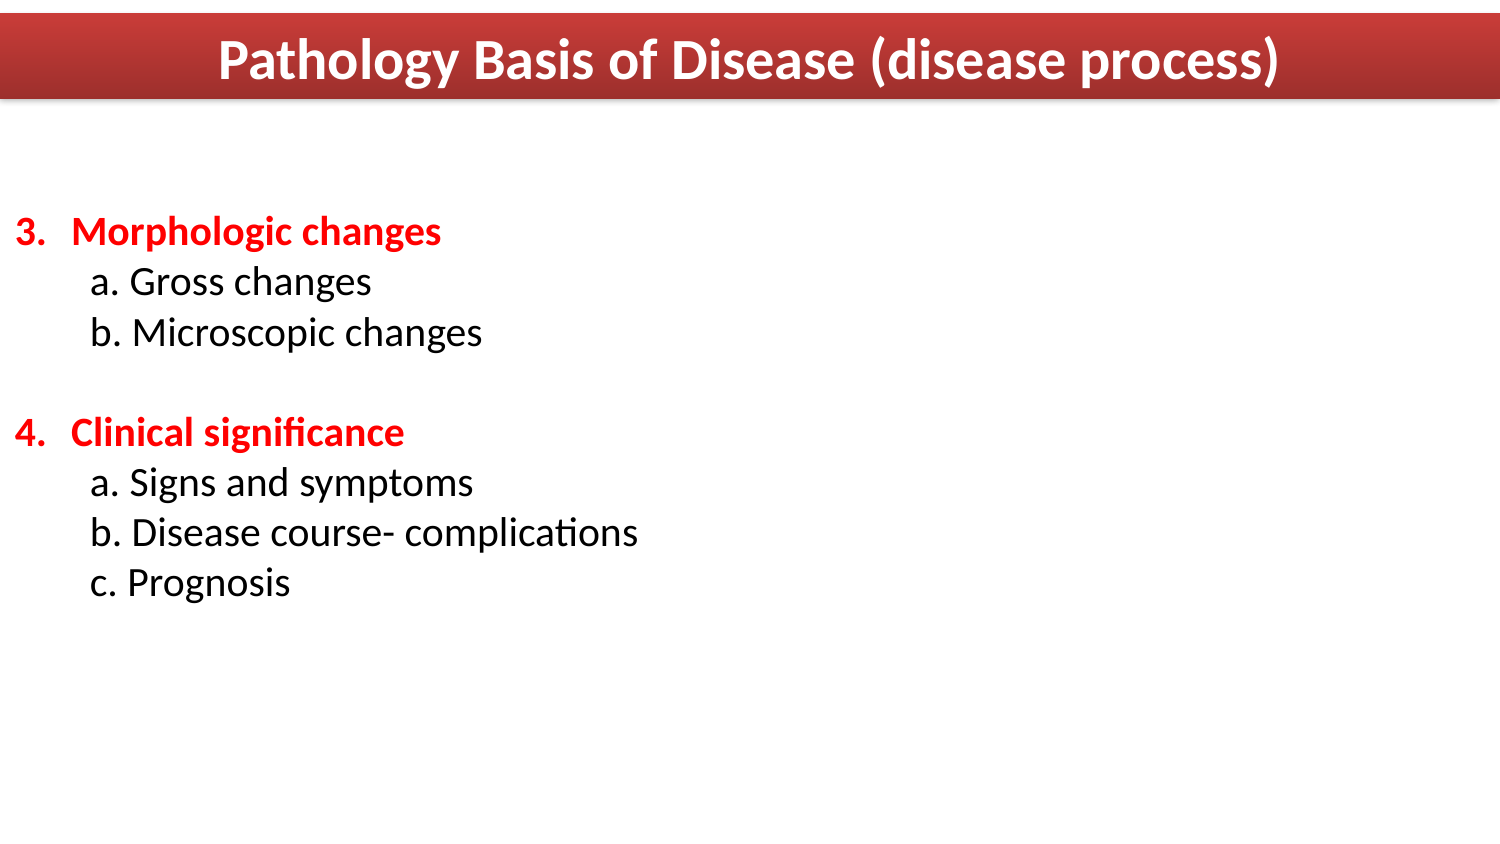

Pathology Basis of Disease (disease process)
Morphologic changes
a. Gross changes
b. Microscopic changes

Clinical significance
a. Signs and symptoms
b. Disease course- complications
c. Prognosis